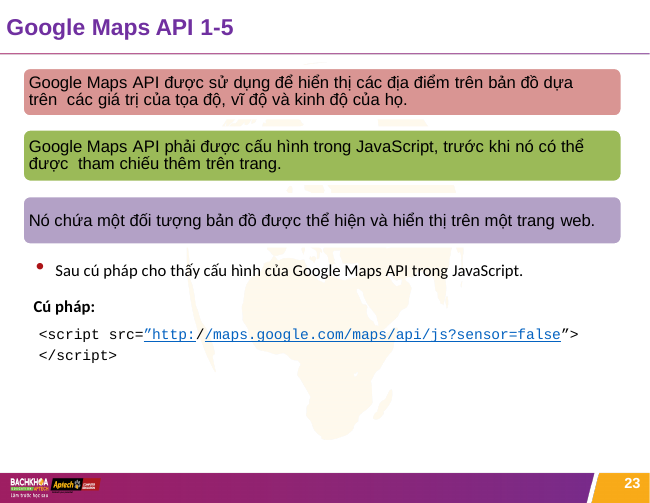

# Google Maps API 1-5

Google Maps API được sử dụng để hiển thị các địa điểm trên bản đồ dựa trên  các giá trị của tọa độ, vĩ độ và kinh độ của họ.

Google Maps API phải được cấu hình trong JavaScript, trước khi nó có thể được  tham chiếu thêm trên trang.

Nó chứa một đối tượng bản đồ được thể hiện và hiển thị trên một trang web.

Sau cú pháp cho thấy cấu hình của Google Maps API trong JavaScript.
Cú pháp:
<script src=”http://maps.google.com/maps/api/js?sensor=false”>
</script>

23